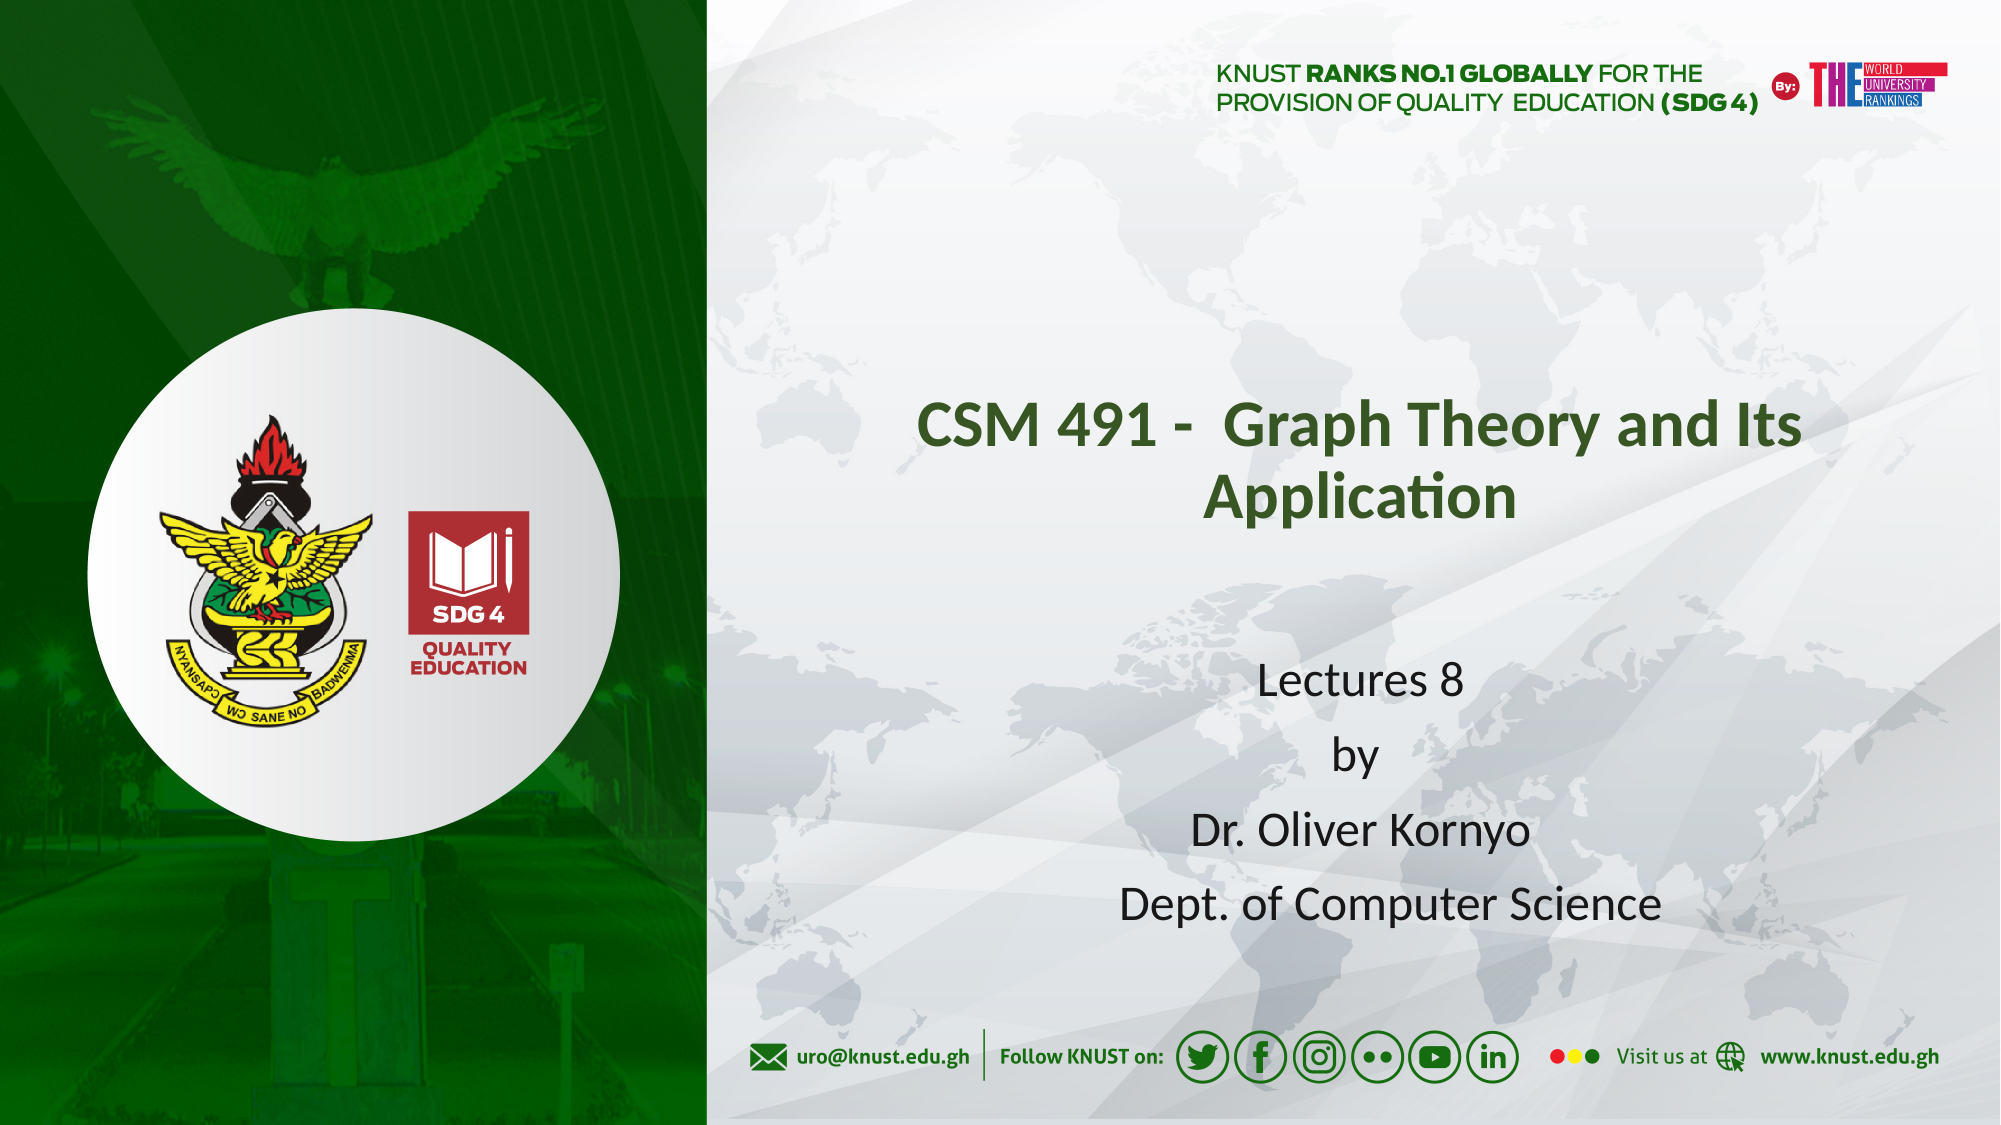

# CSM 491 -  Graph Theory and Its Application
Lectures 8
by
Dr. Oliver Kornyo
		Dept. of Computer Science